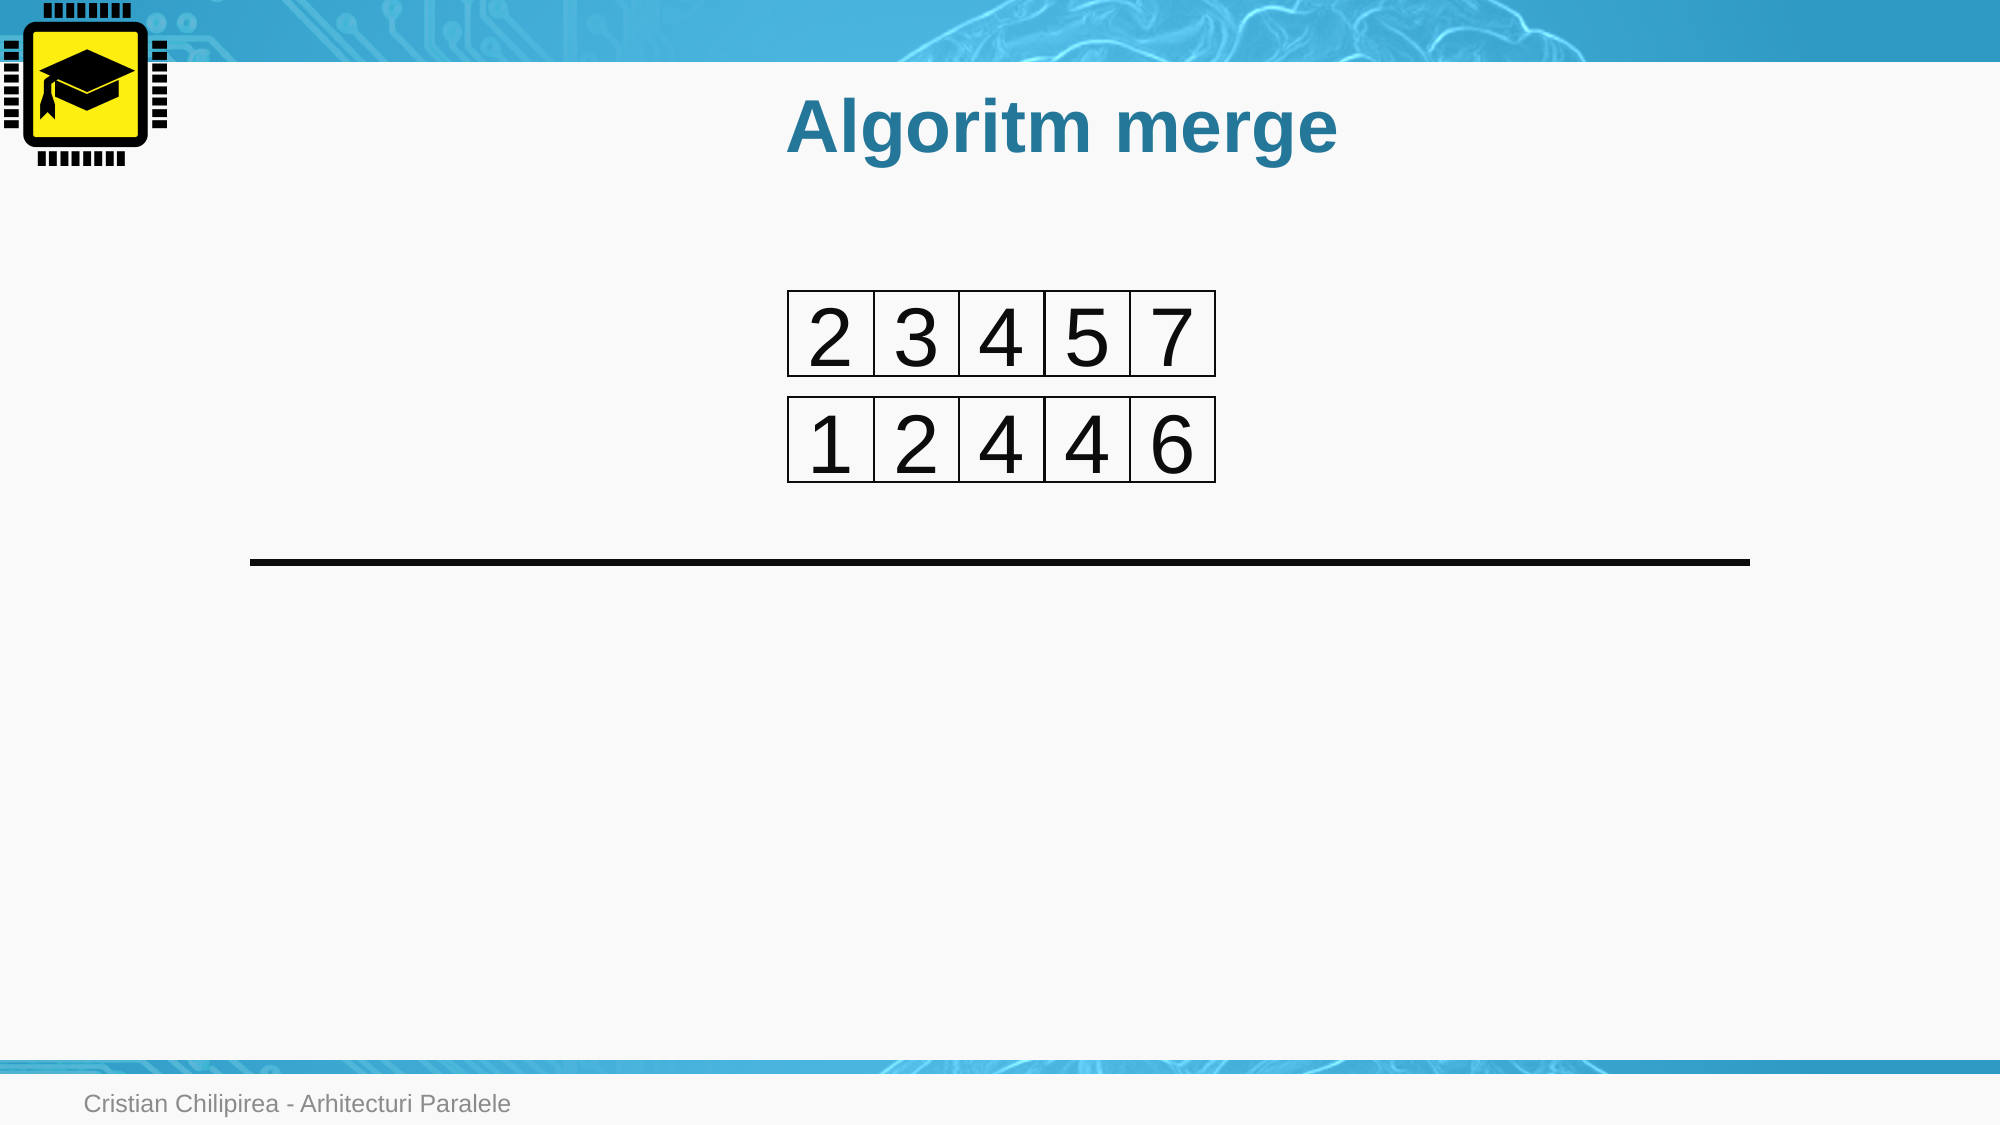

# Algoritm merge
2
3
4
5
7
1
2
4
4
6
Cristian Chilipirea - Arhitecturi Paralele